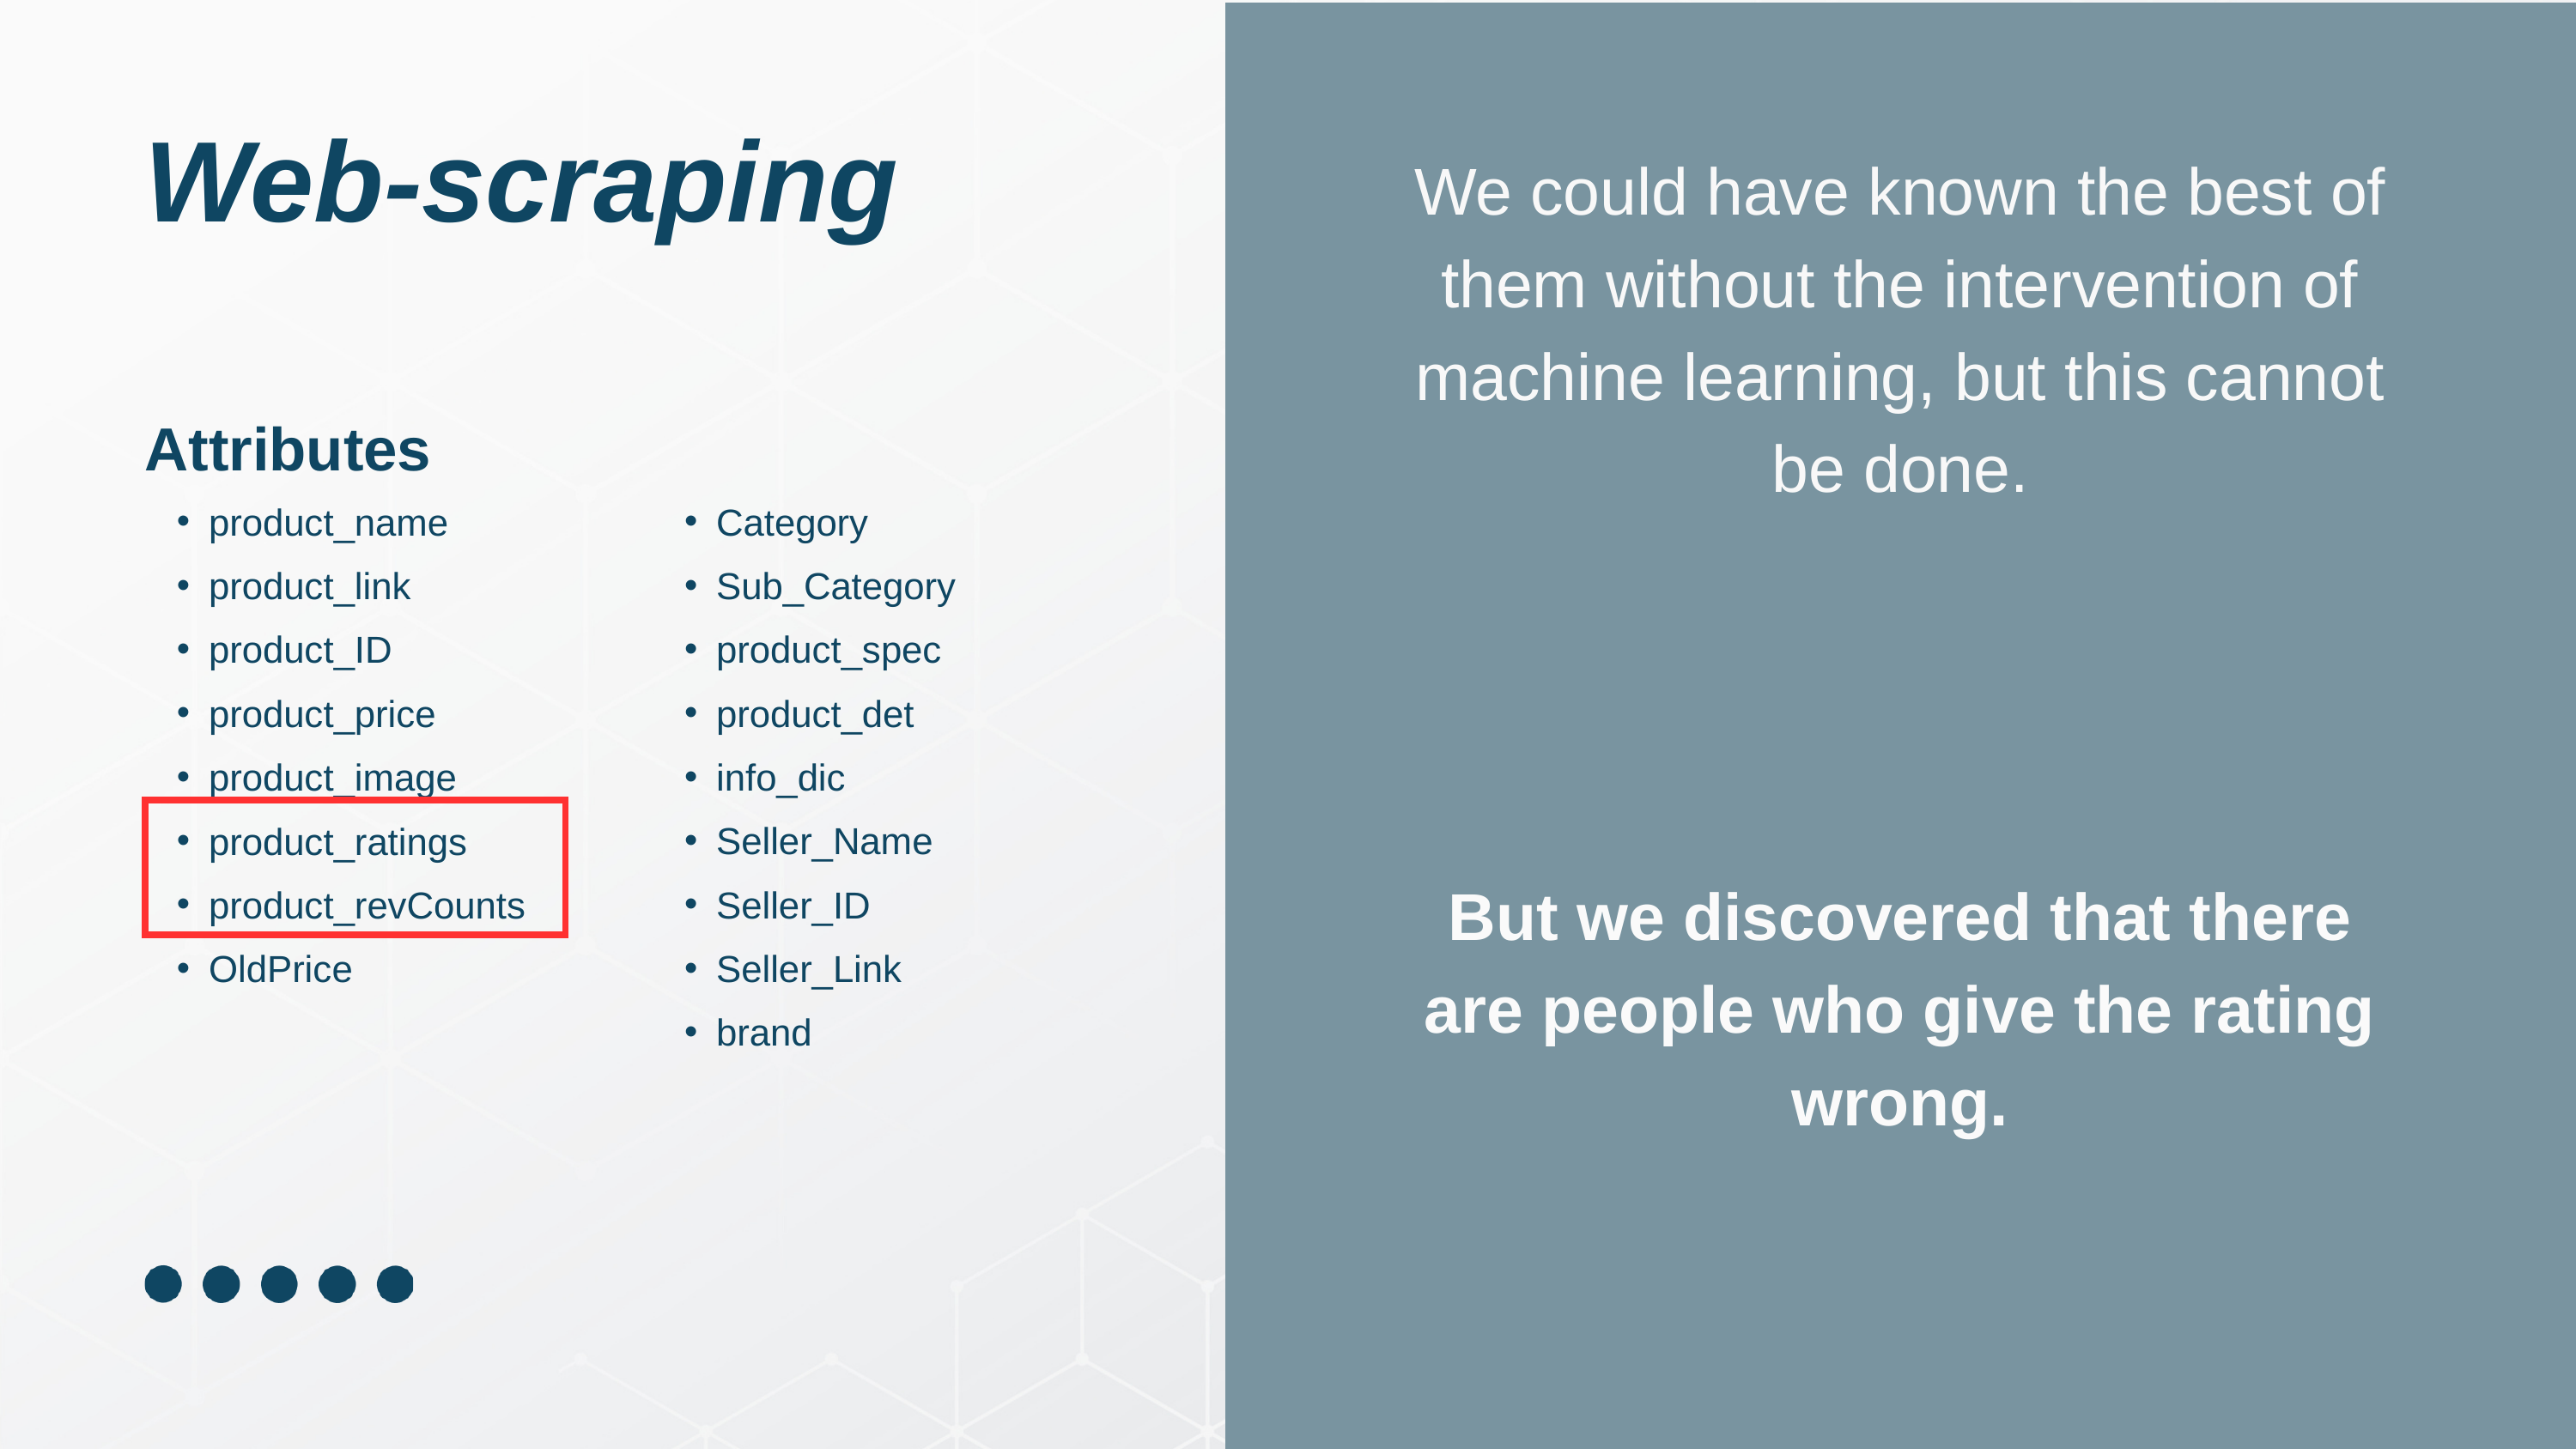

Web-scraping
We could have known the best of them without the intervention of machine learning, but this cannot be done.

Attributes
product_name
product_link
product_ID
product_price
product_image
product_ratings
product_revCounts
OldPrice

Category
Sub_Category
product_spec
product_det
info_dic
Seller_Name
Seller_ID
Seller_Link
brand

But we discovered that there are people who give the rating wrong.